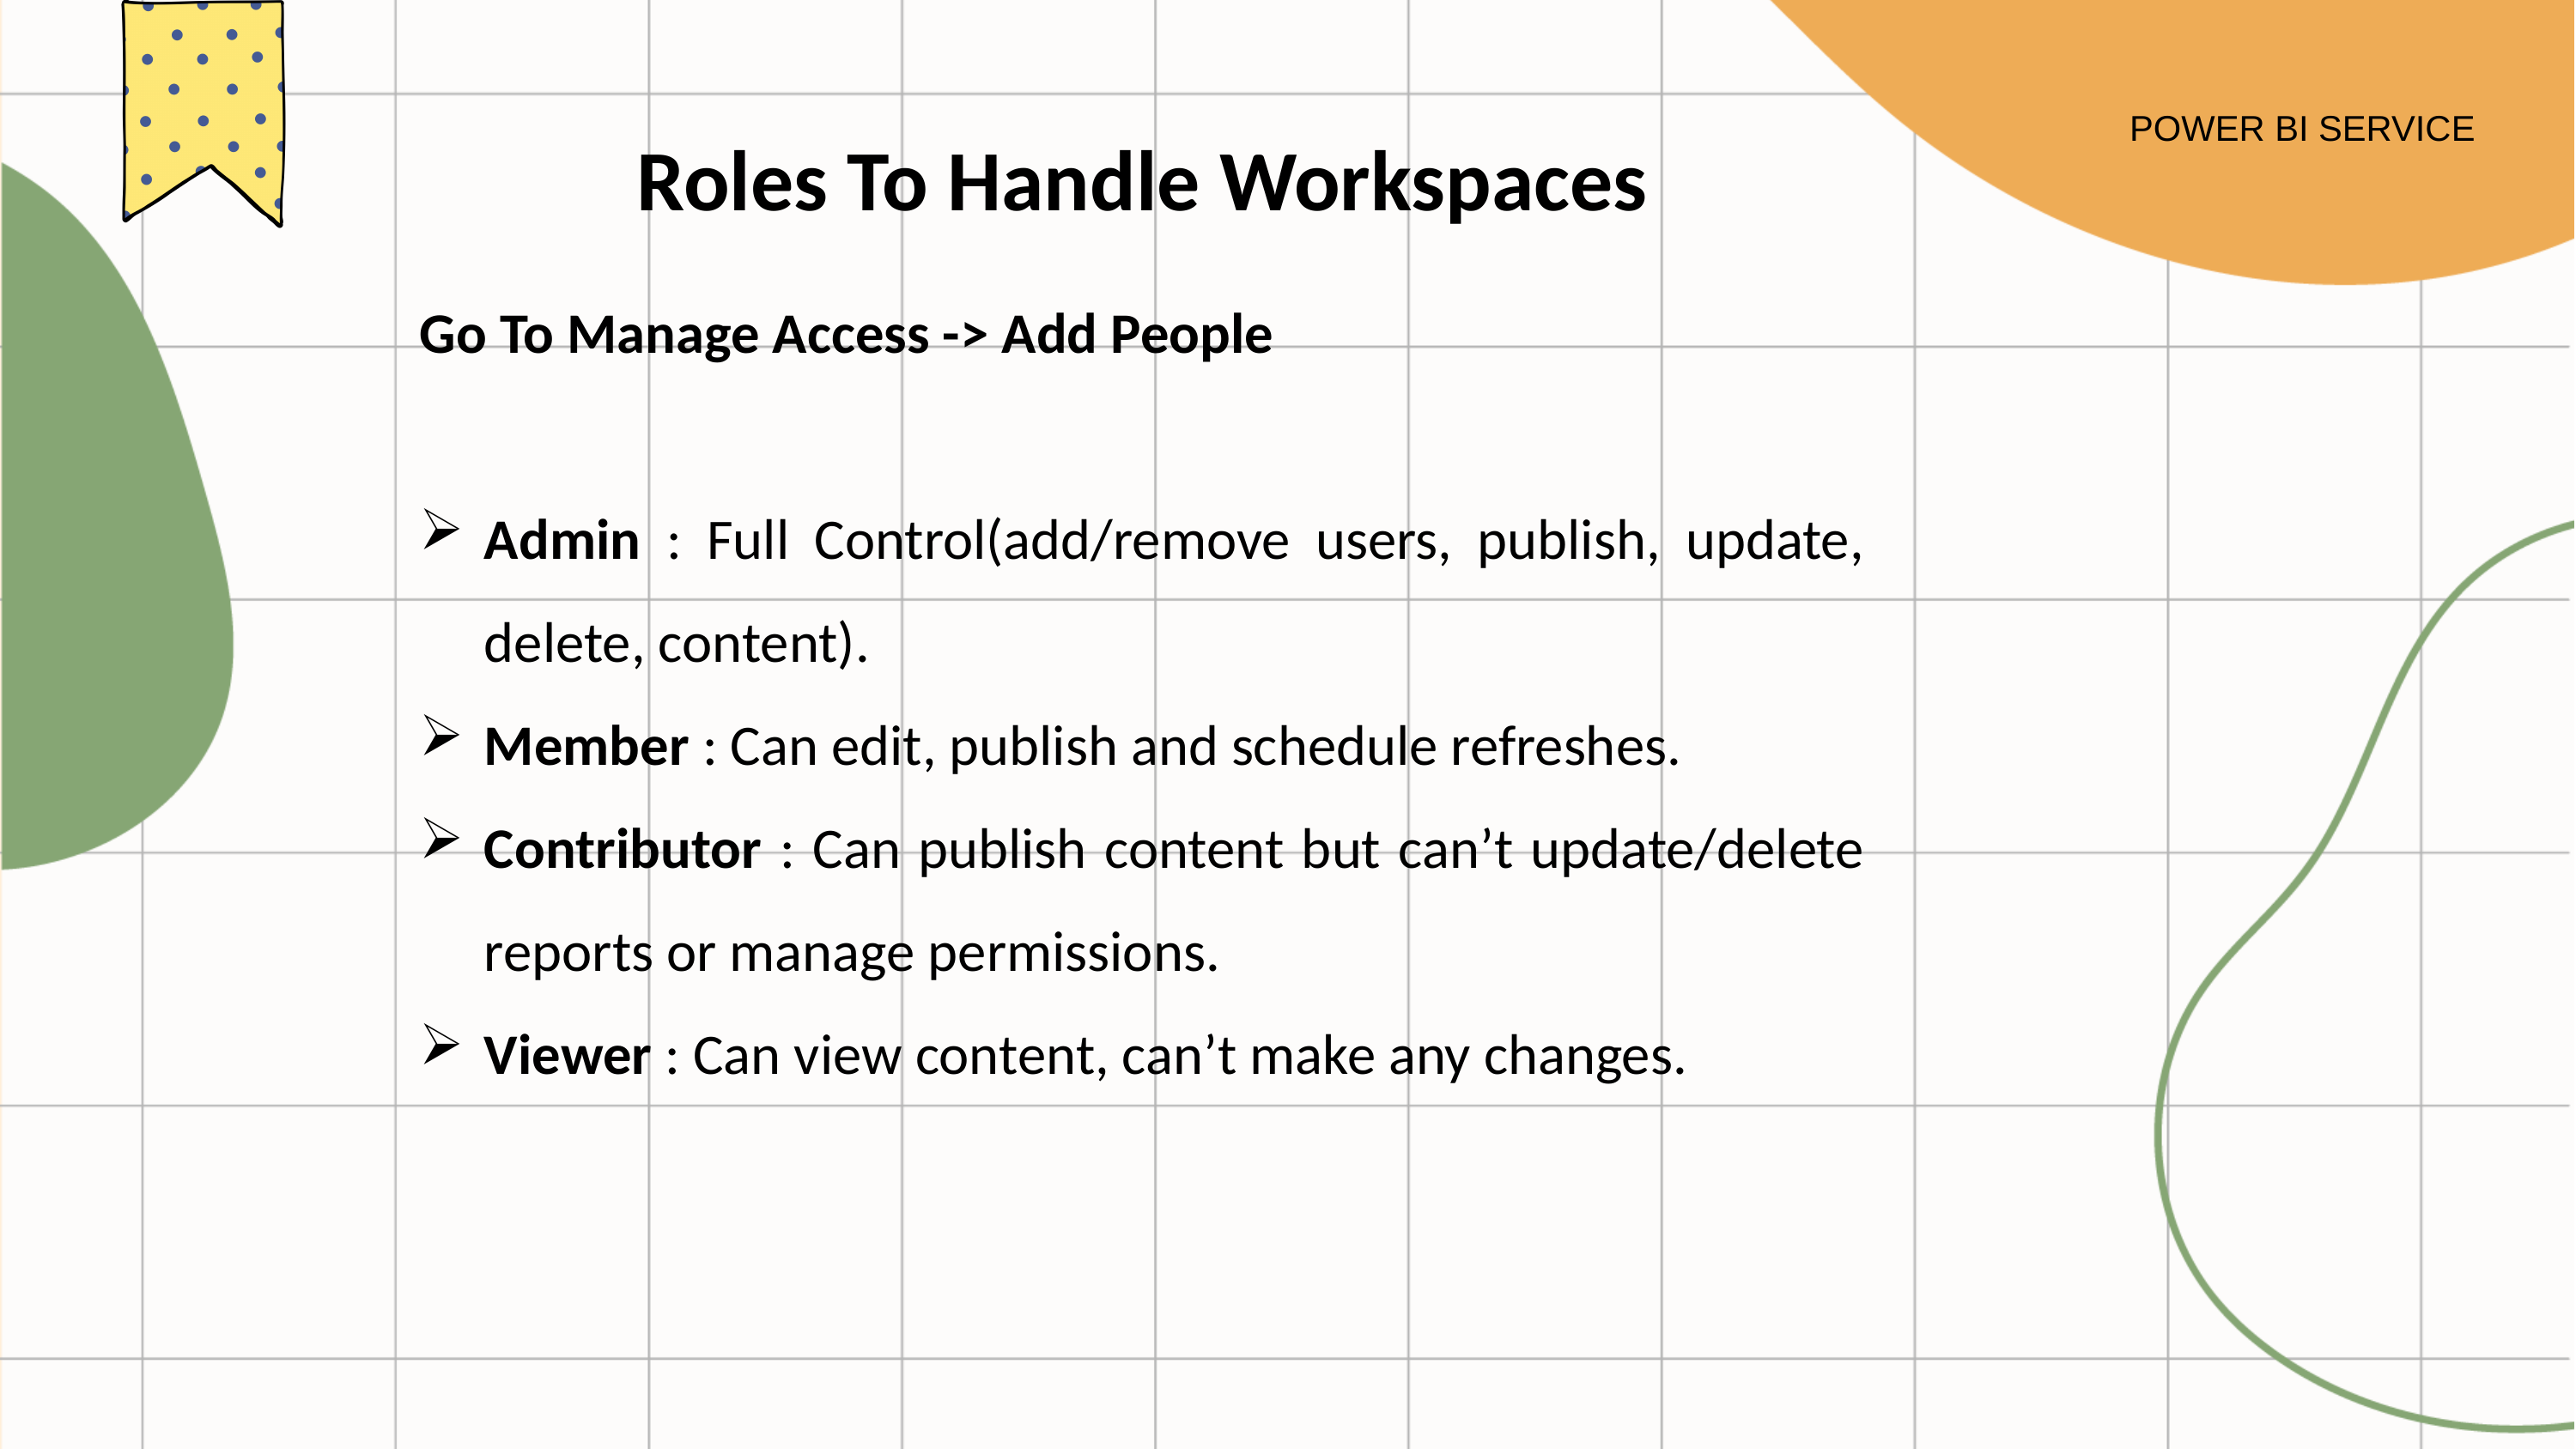

POWER BI SERVICE
Roles To Handle Workspaces

Go To Manage Access -> Add People

Admin : Full Control(add/remove users, publish, update, delete, content).
Member : Can edit, publish and schedule refreshes.
Contributor : Can publish content but can’t update/delete reports or manage permissions.
Viewer : Can view content, can’t make any changes.